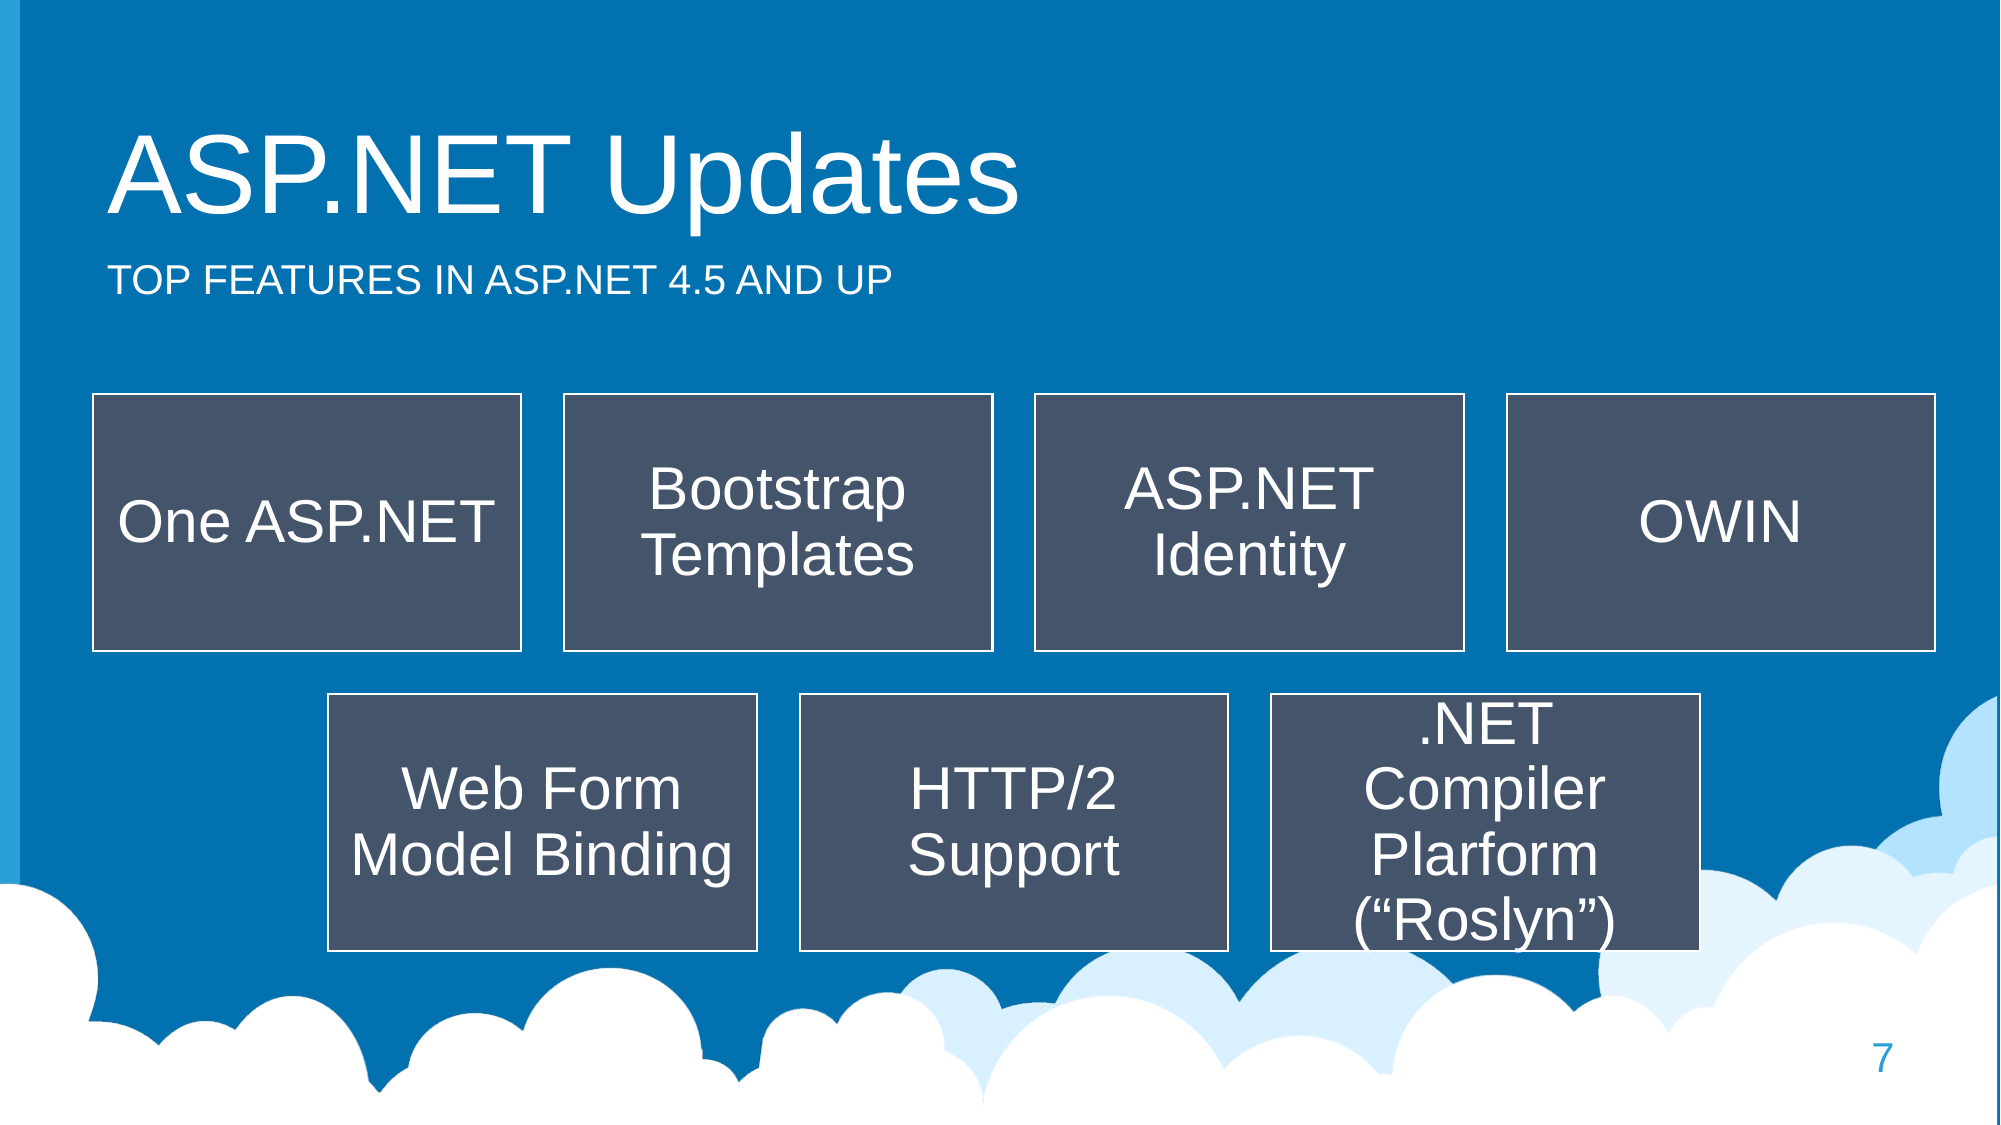

# ASP.NET Updates
Top Features in ASP.NET 4.5 and up
One ASP.NET
Bootstrap Templates
ASP.NET Identity
OWIN
Web Form Model Binding
HTTP/2 Support
.NET Compiler Plarform (“Roslyn”)
7